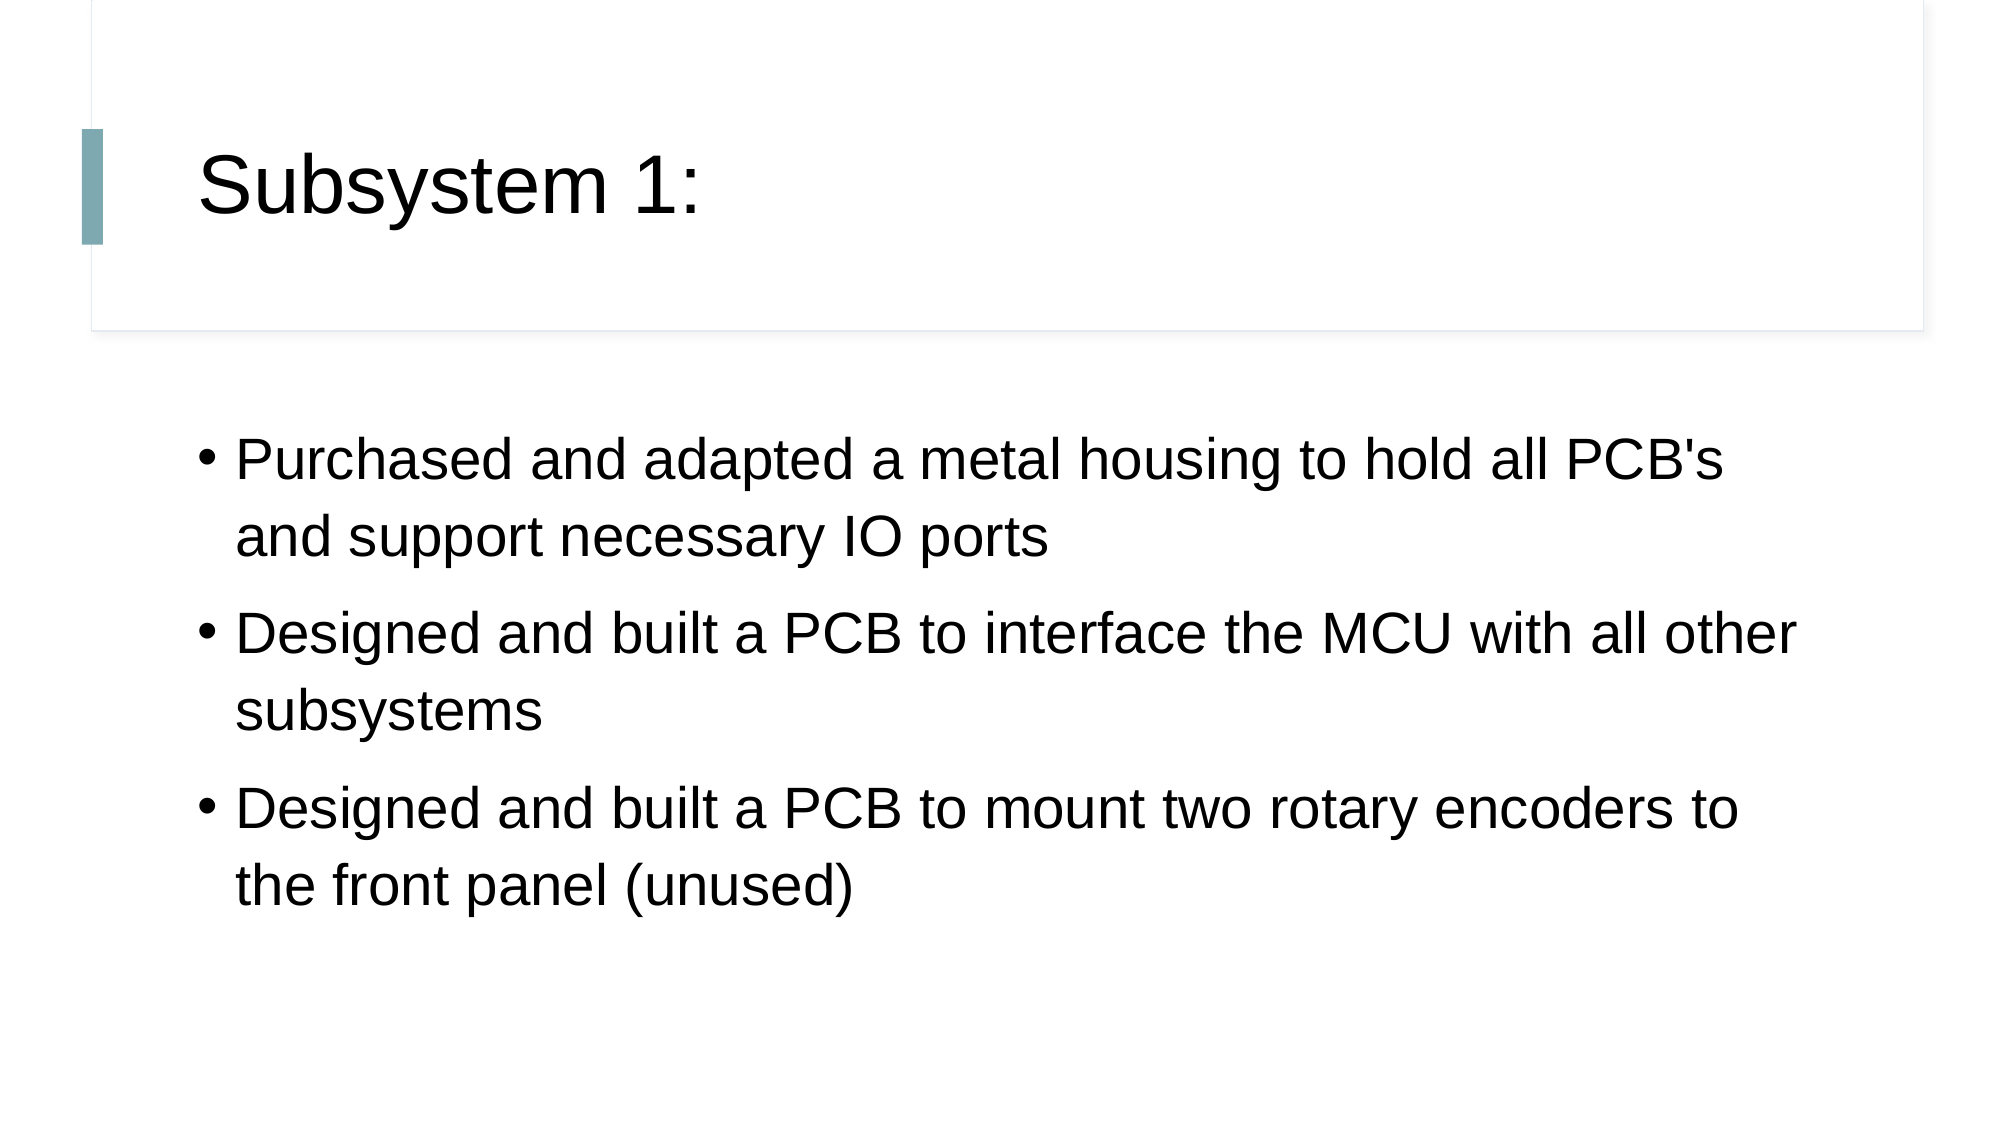

# Subsystem 1:
Purchased and adapted a metal housing to hold all PCB's and support necessary IO ports
Designed and built a PCB to interface the MCU with all other subsystems
Designed and built a PCB to mount two rotary encoders to the front panel (unused)